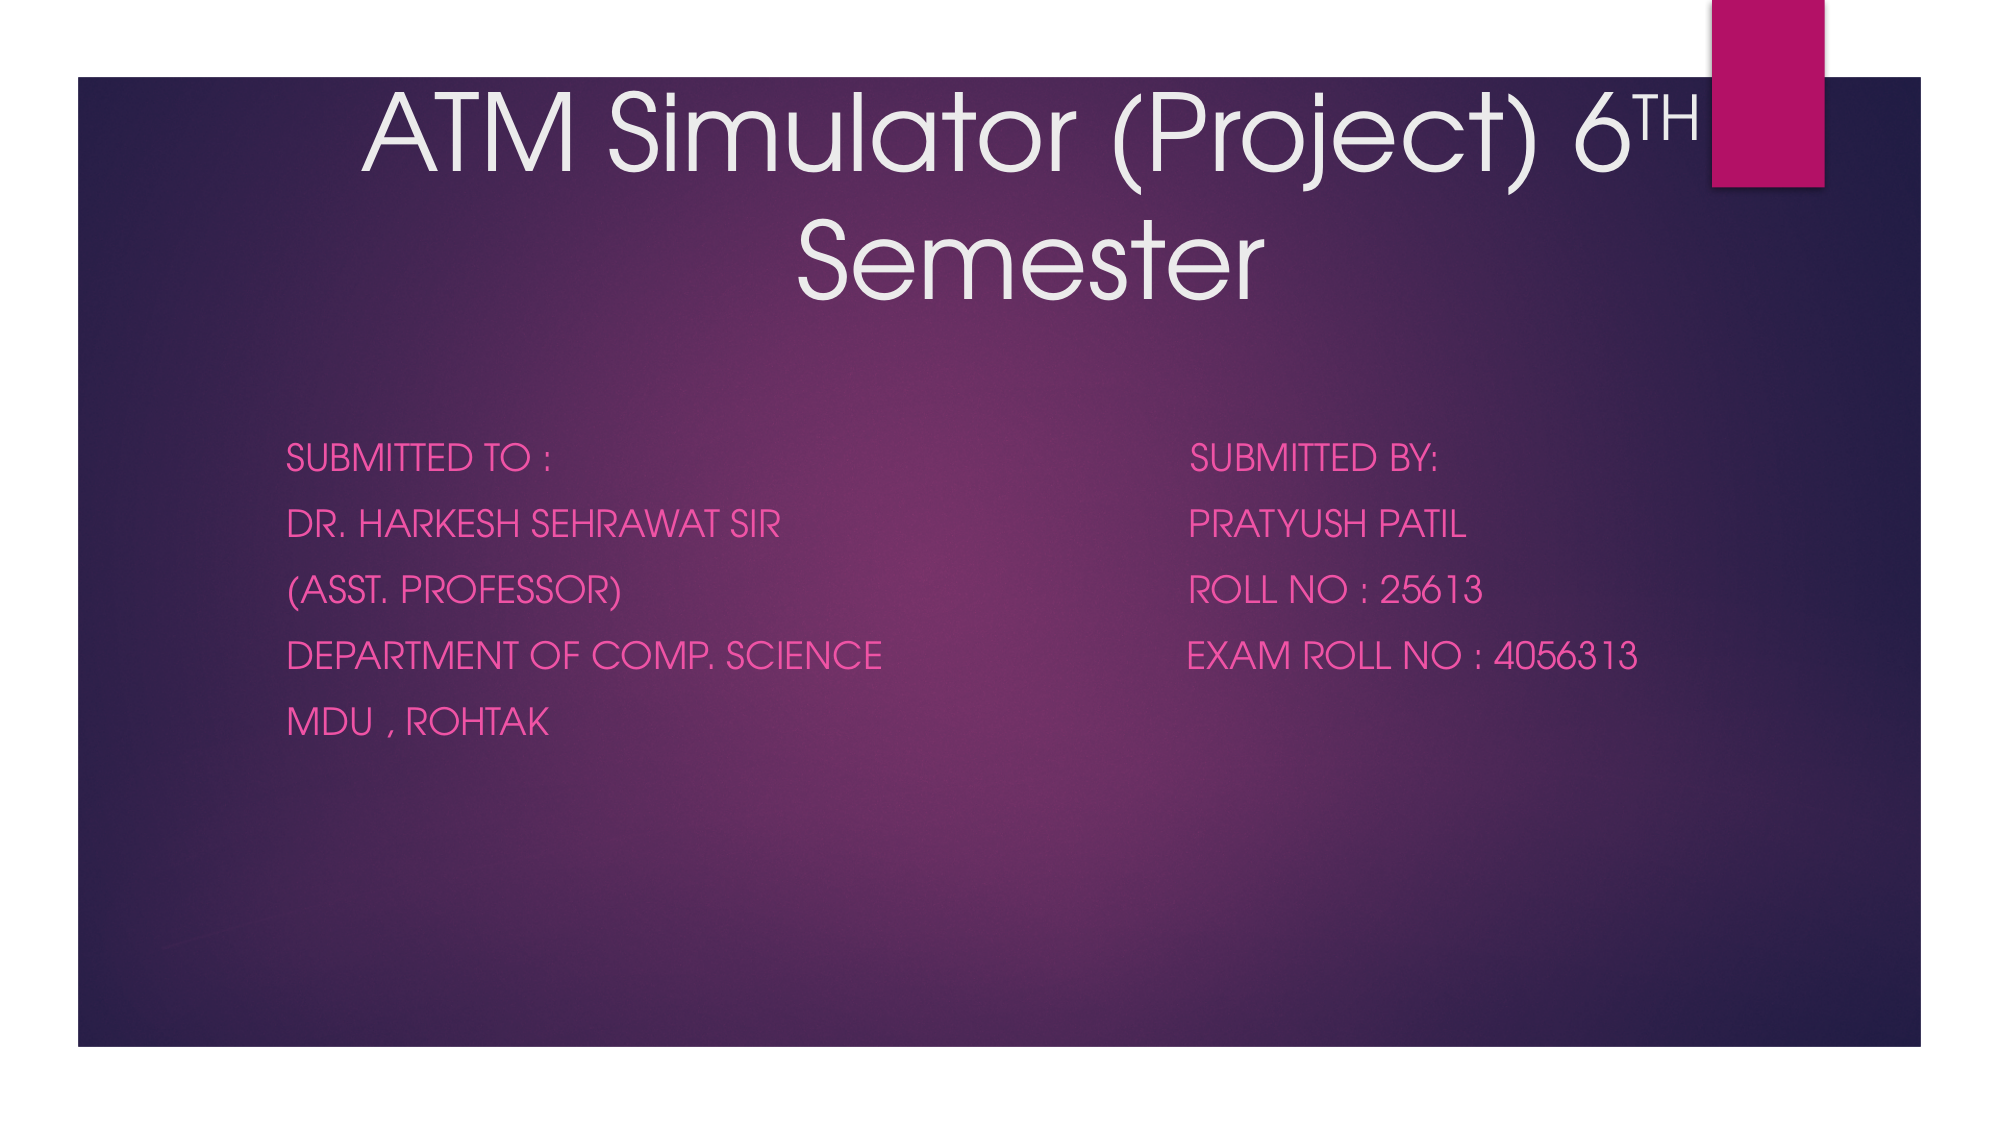

# ATM Simulator (Project) 6TH Semester
Submitted to :                                                             submitted by:
DR. Harkesh sehrawat sir                                       Pratyush patil
(asst. professor)                                                      roll no : 25613
Department of comp. science                             EXAM ROLL NO : 4056313
Mdu , Rohtak